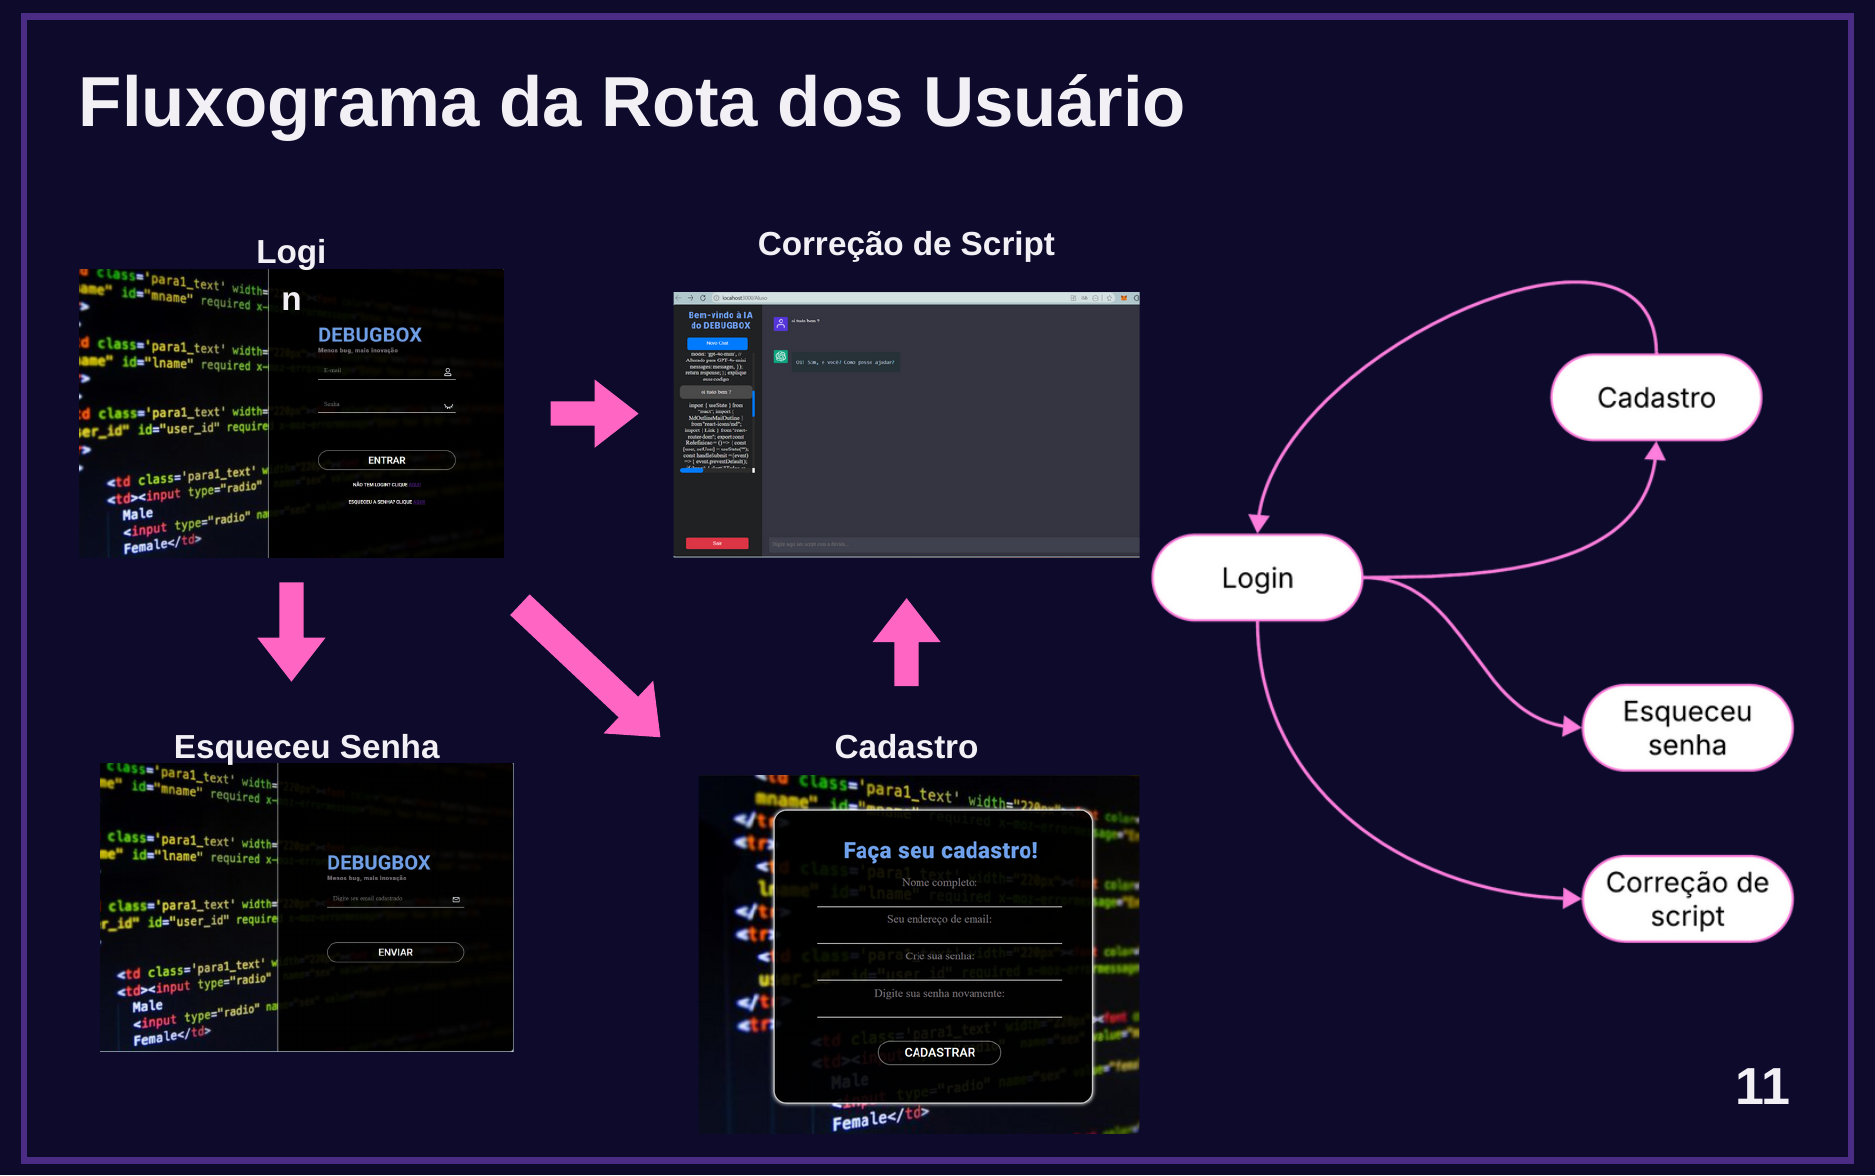

Fluxograma da Rota dos Usuário
Correção de Script
Login

Esqueceu Senha
Cadastro

11